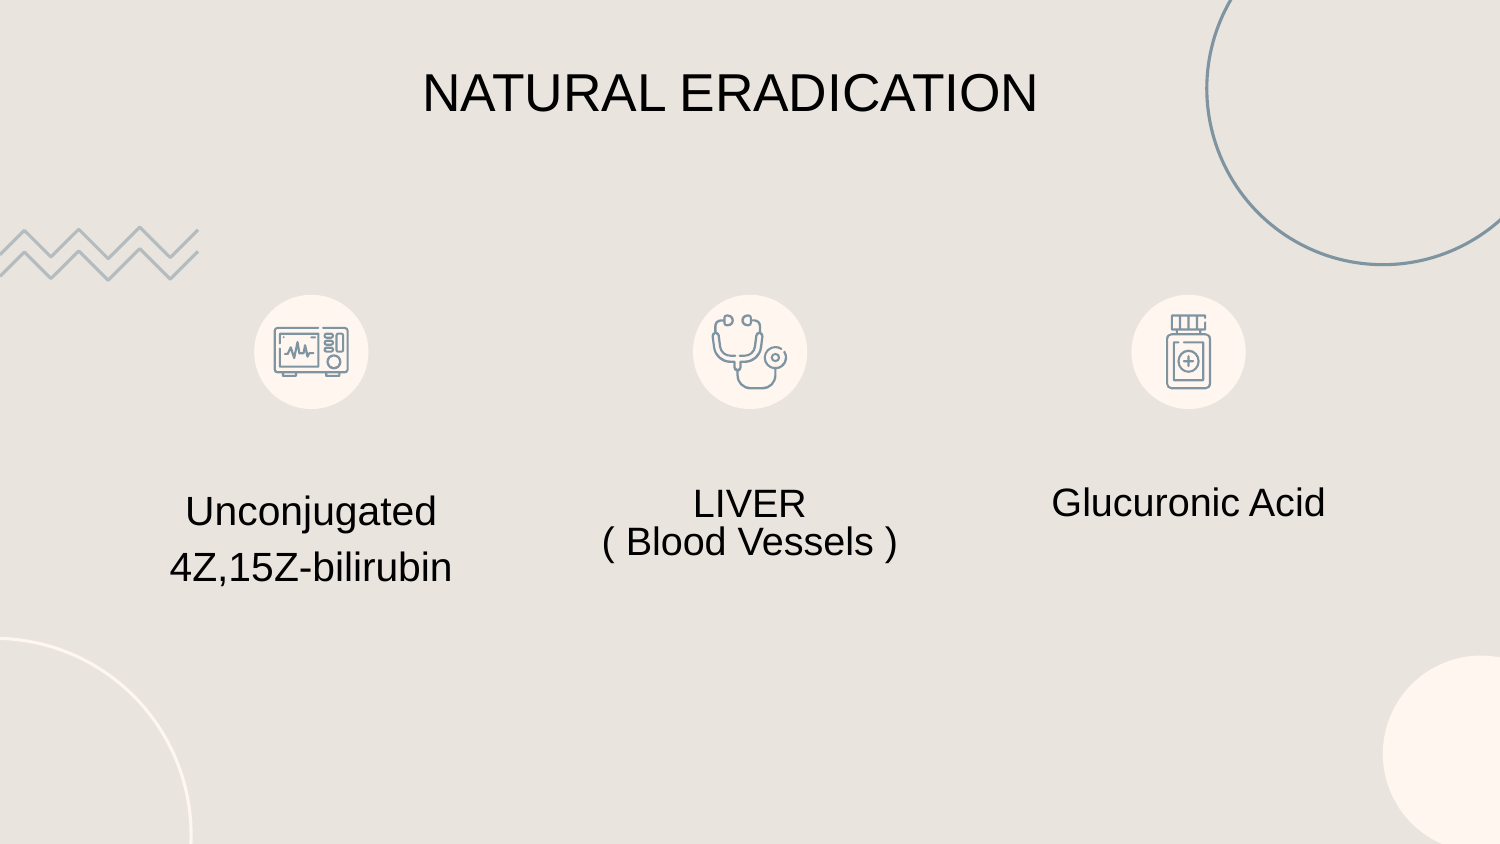

# NATURAL ERADICATION

Unconjugated 4Z,15Z-bilirubin
Glucuronic Acid
LIVER
( Blood Vessels )